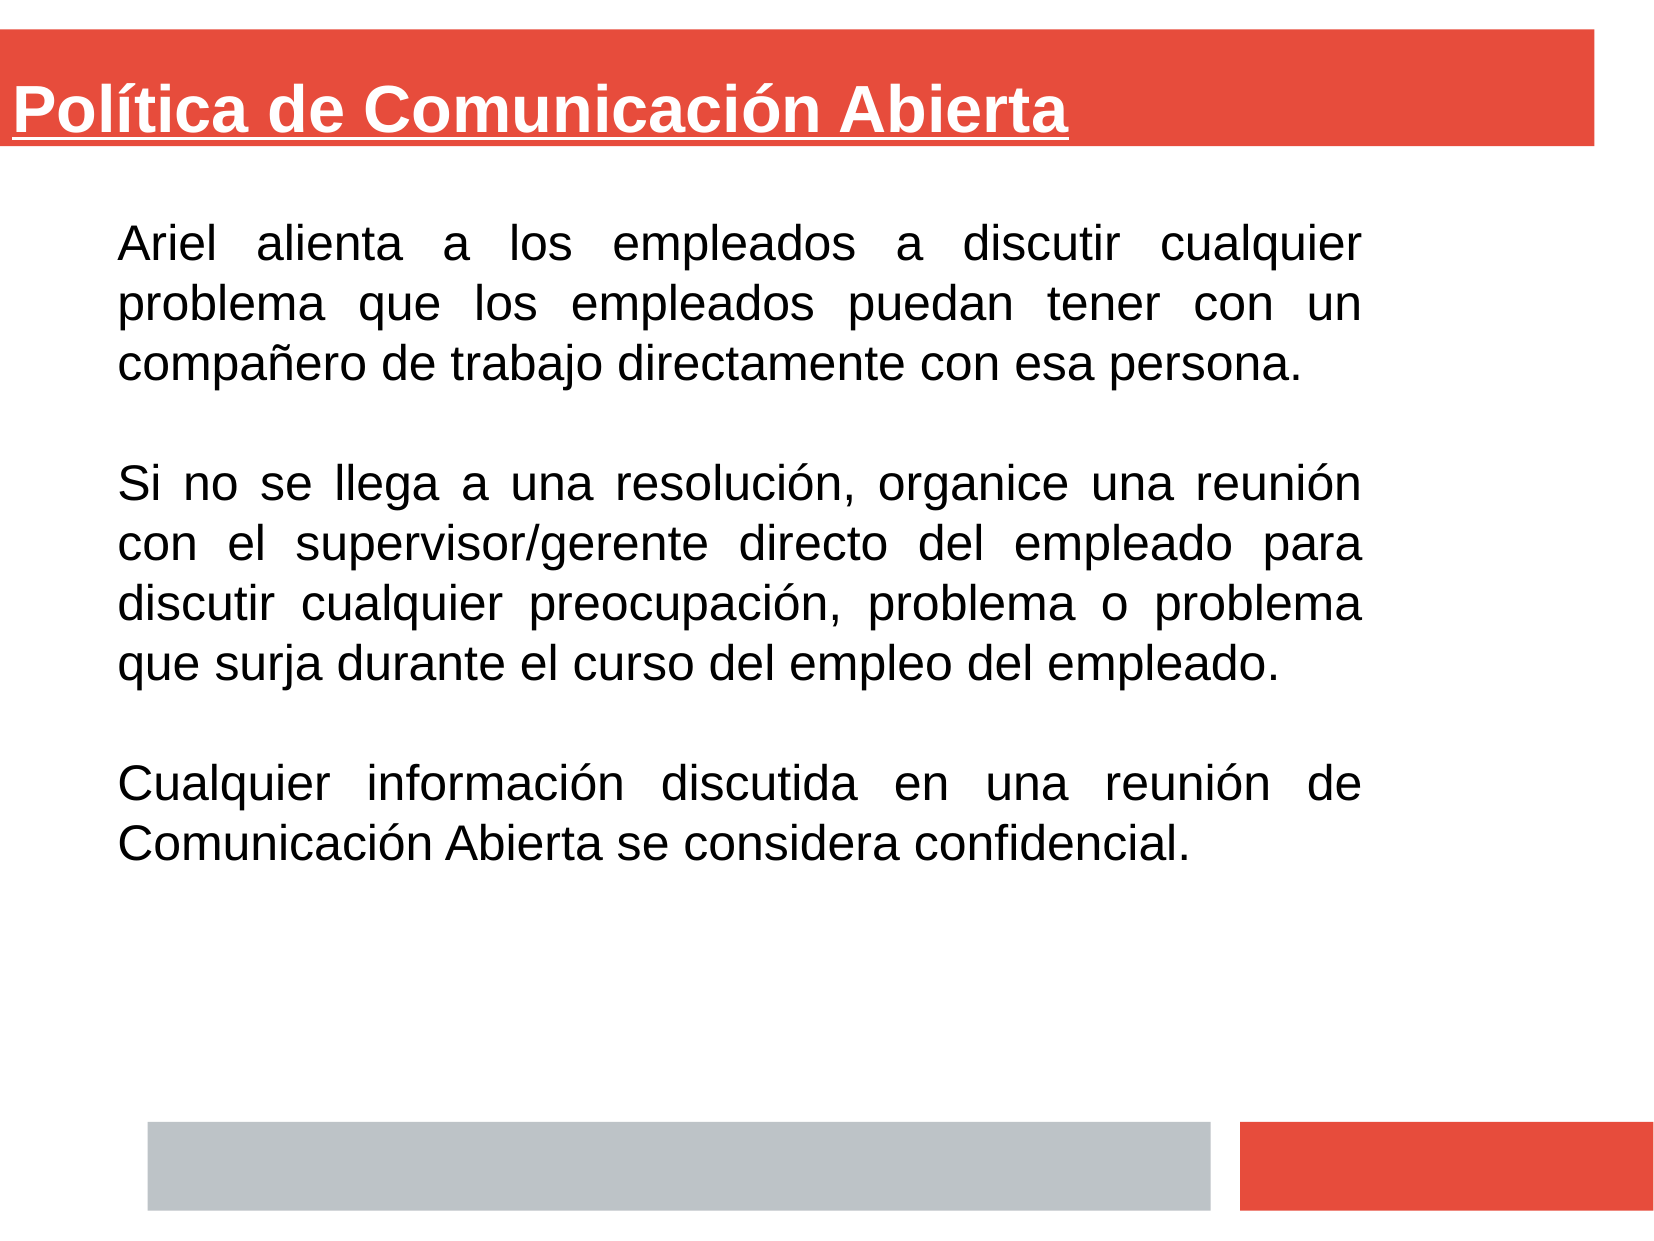

Política de Comunicación Abierta
Ariel alienta a los empleados a discutir cualquier problema que los empleados puedan tener con un compañero de trabajo directamente con esa persona.

Si no se llega a una resolución, organice una reunión con el supervisor/gerente directo del empleado para discutir cualquier preocupación, problema o problema que surja durante el curso del empleo del empleado.

Cualquier información discutida en una reunión de Comunicación Abierta se considera confidencial.